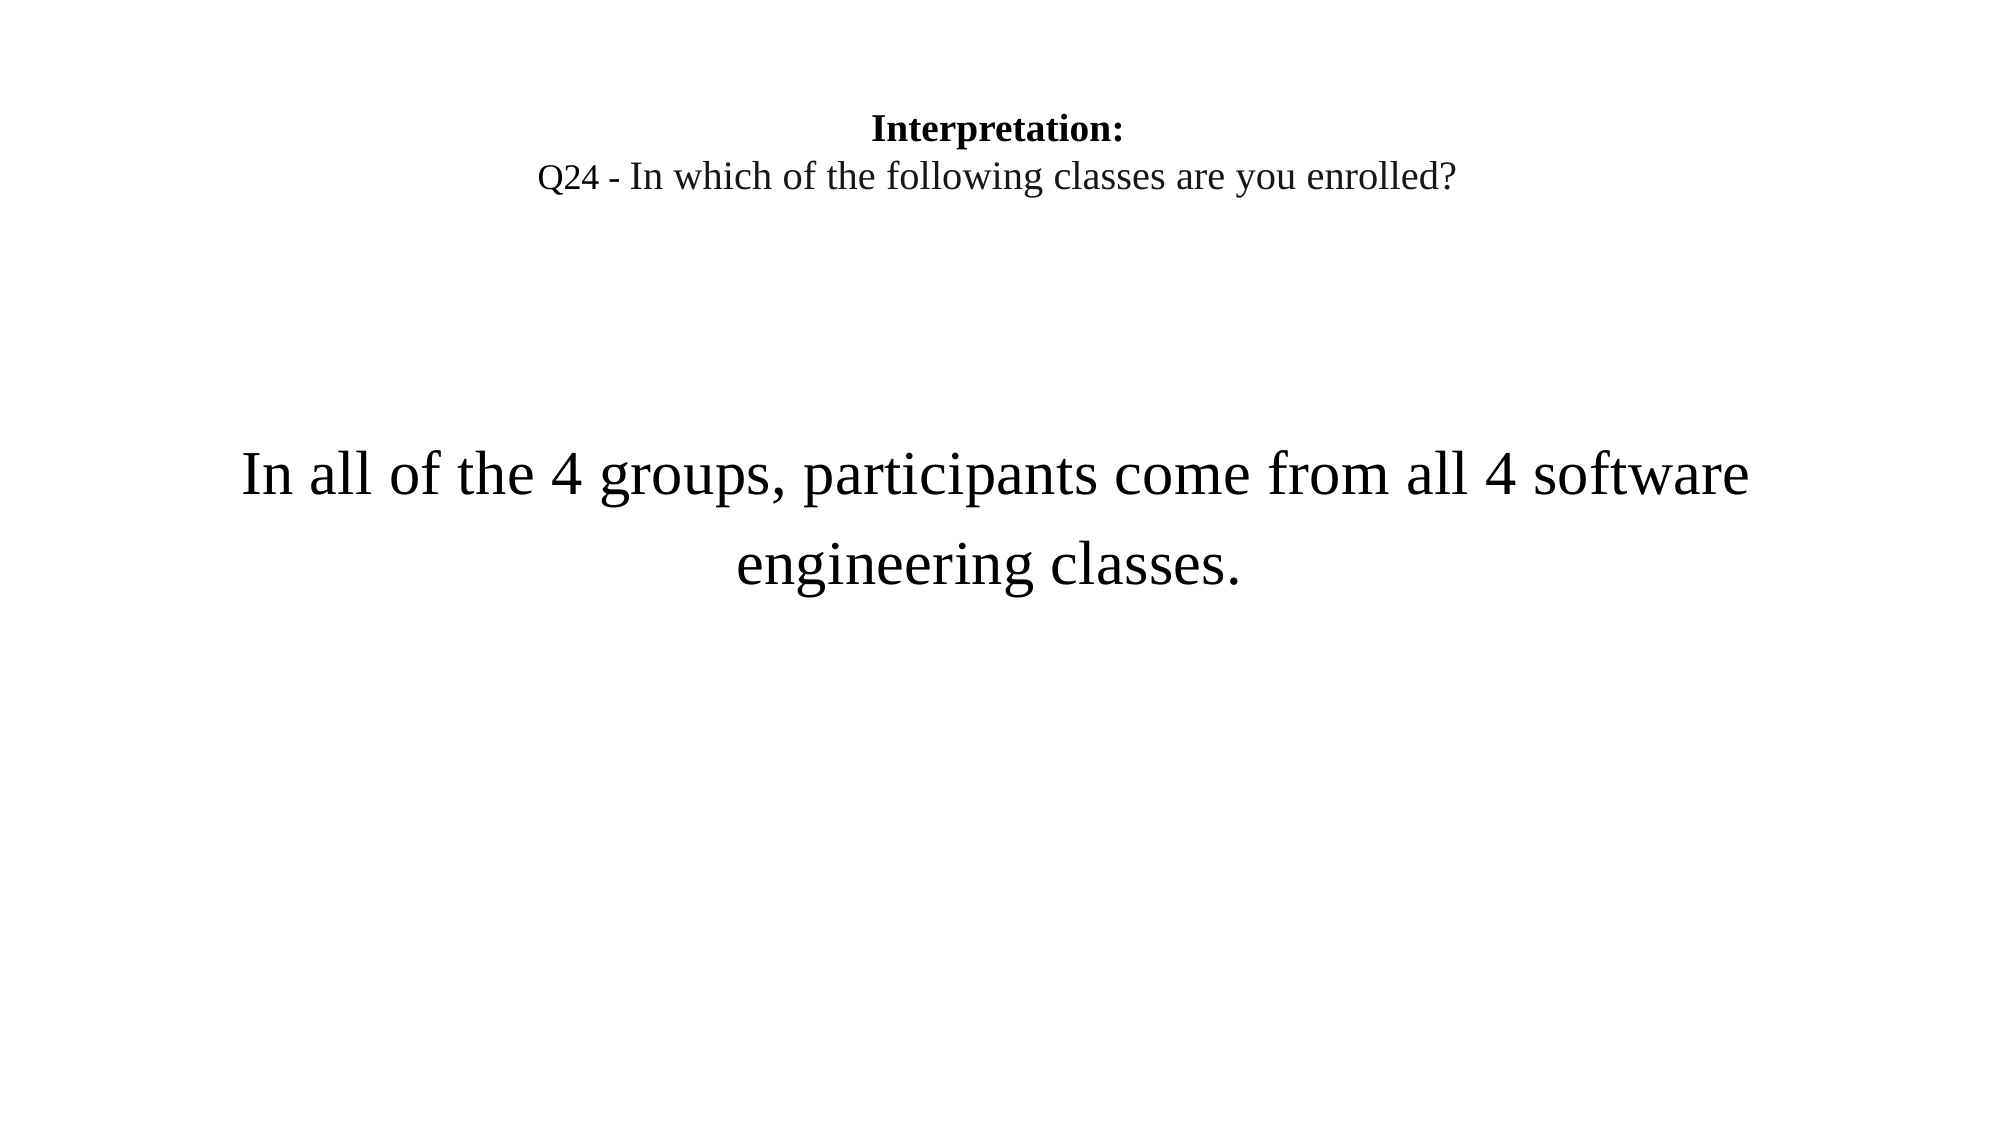

# Interpretation: Q24 - In which of the following classes are you enrolled?
In all of the 4 groups, participants come from all 4 software engineering classes.